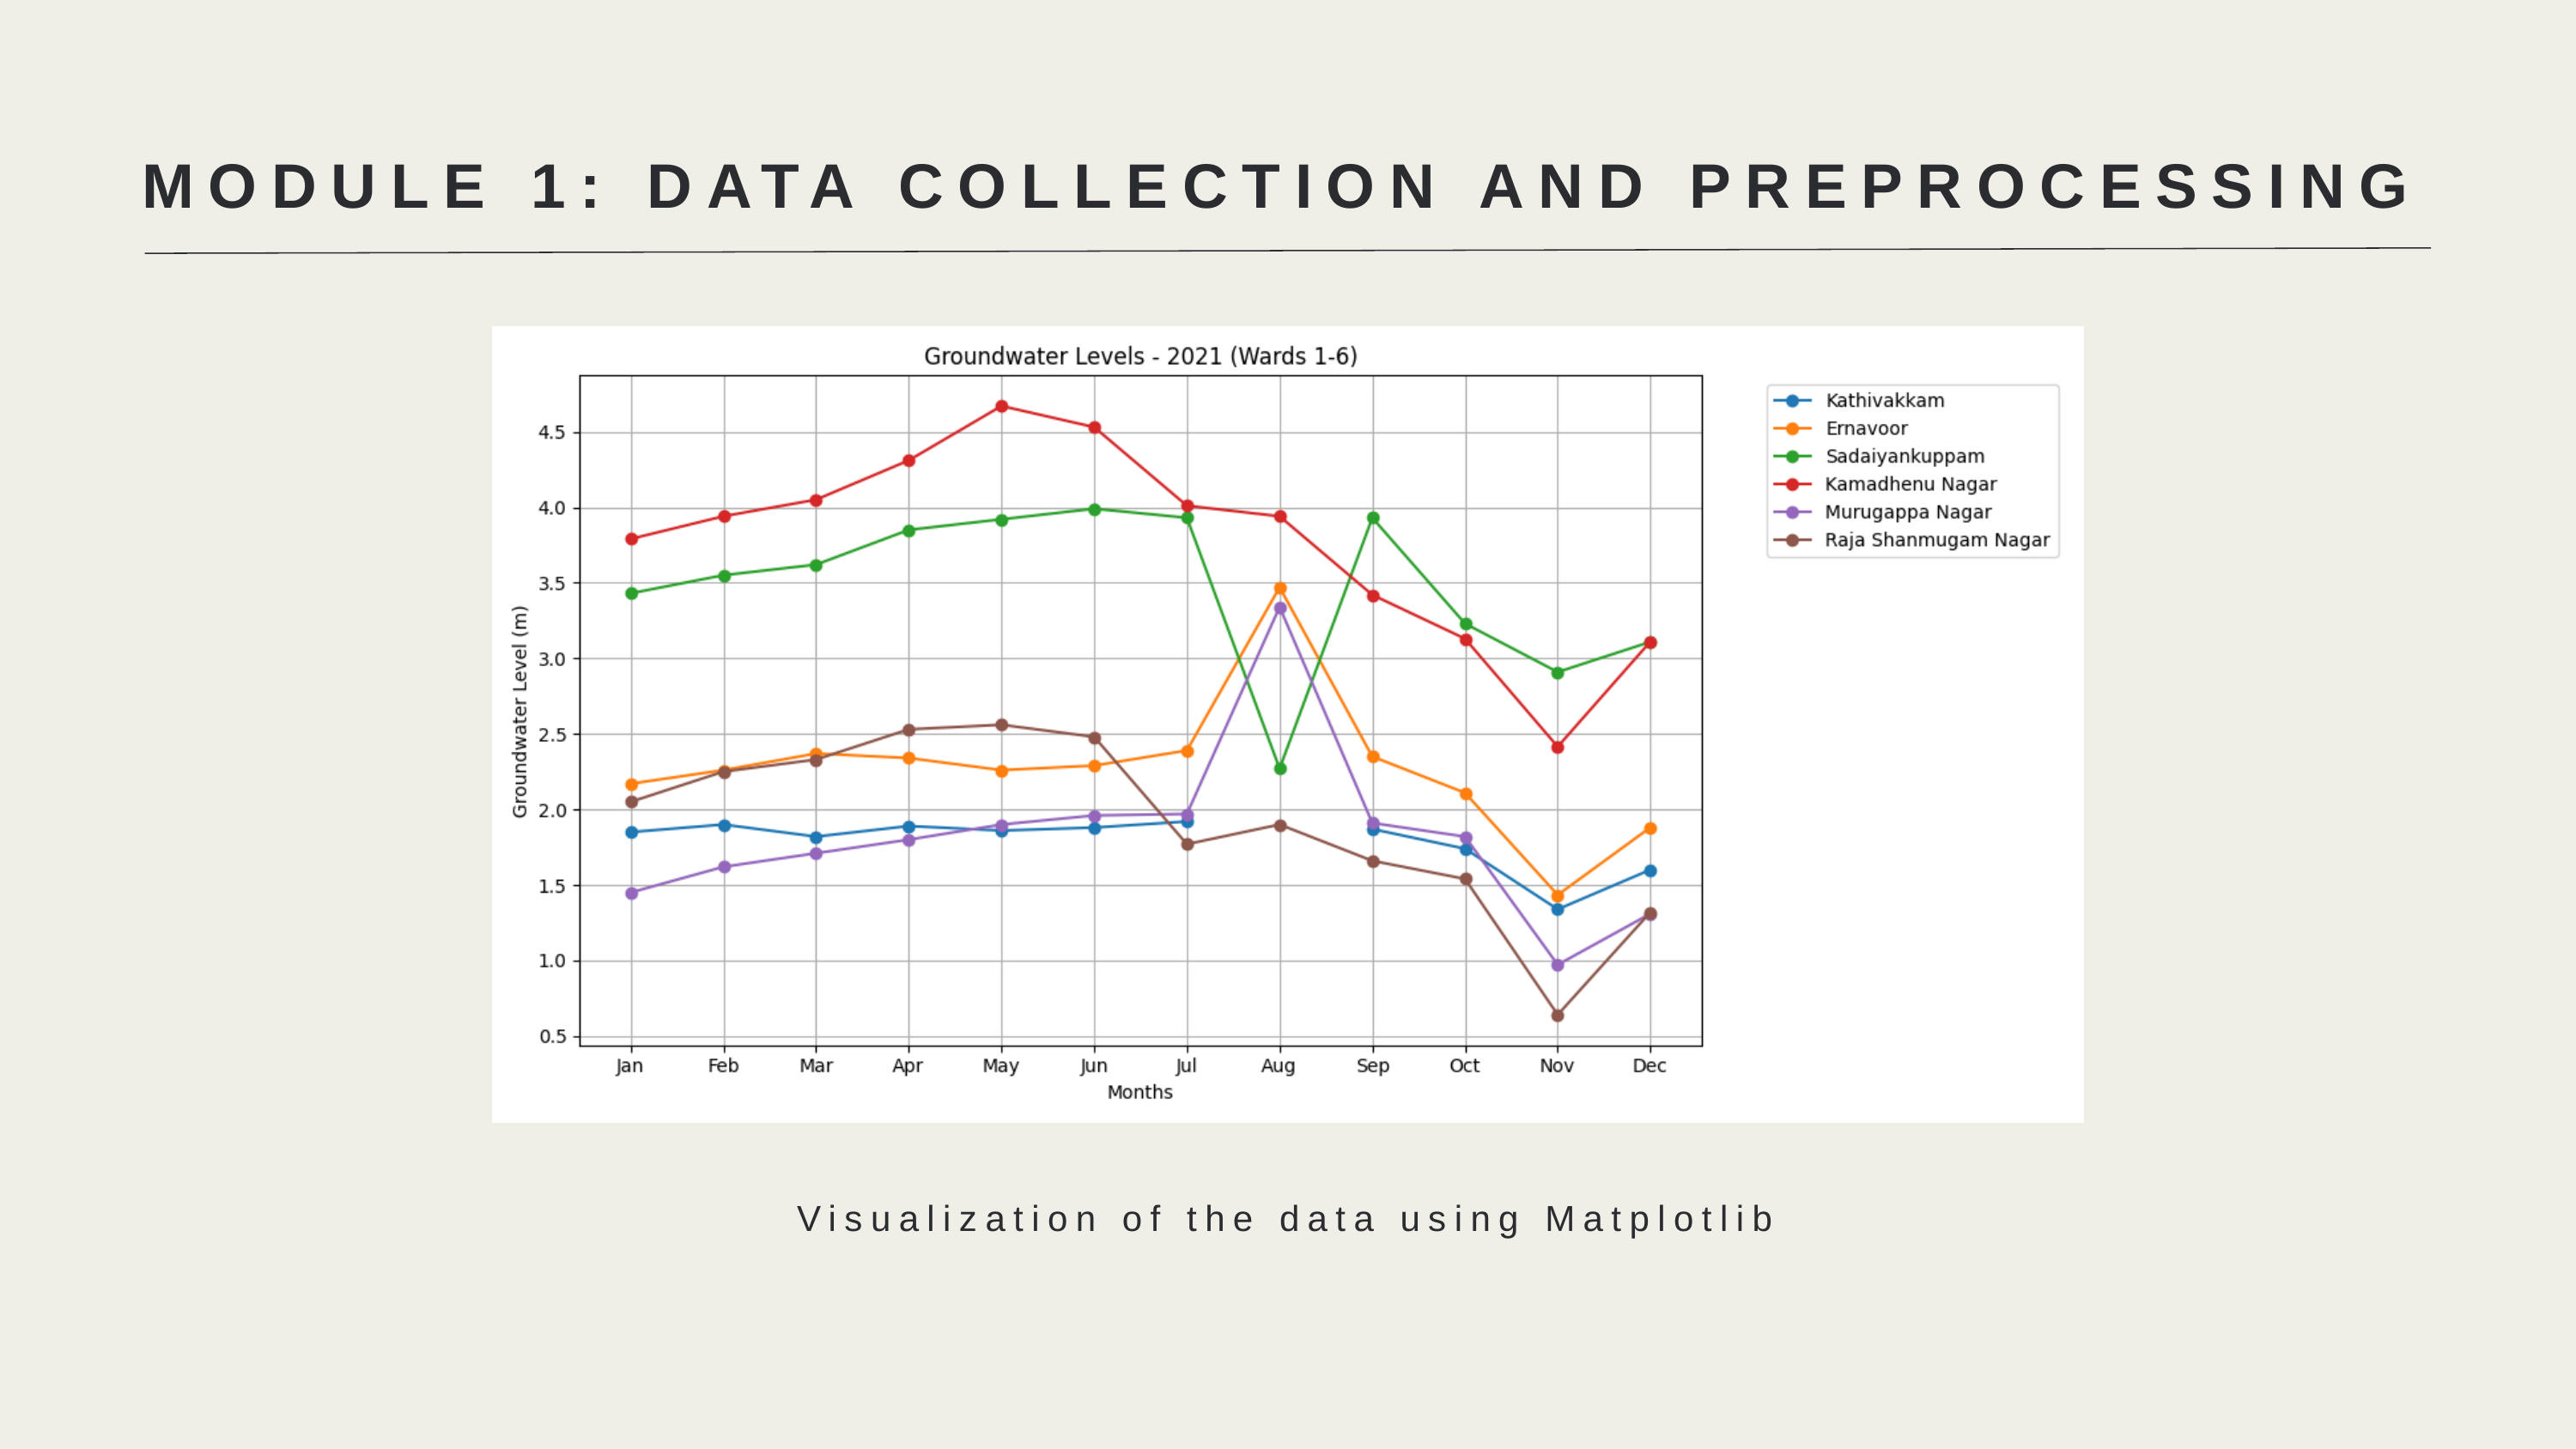

MODULE 1: DATA COLLECTION AND PREPROCESSING

Visualization of the data using Matplotlib